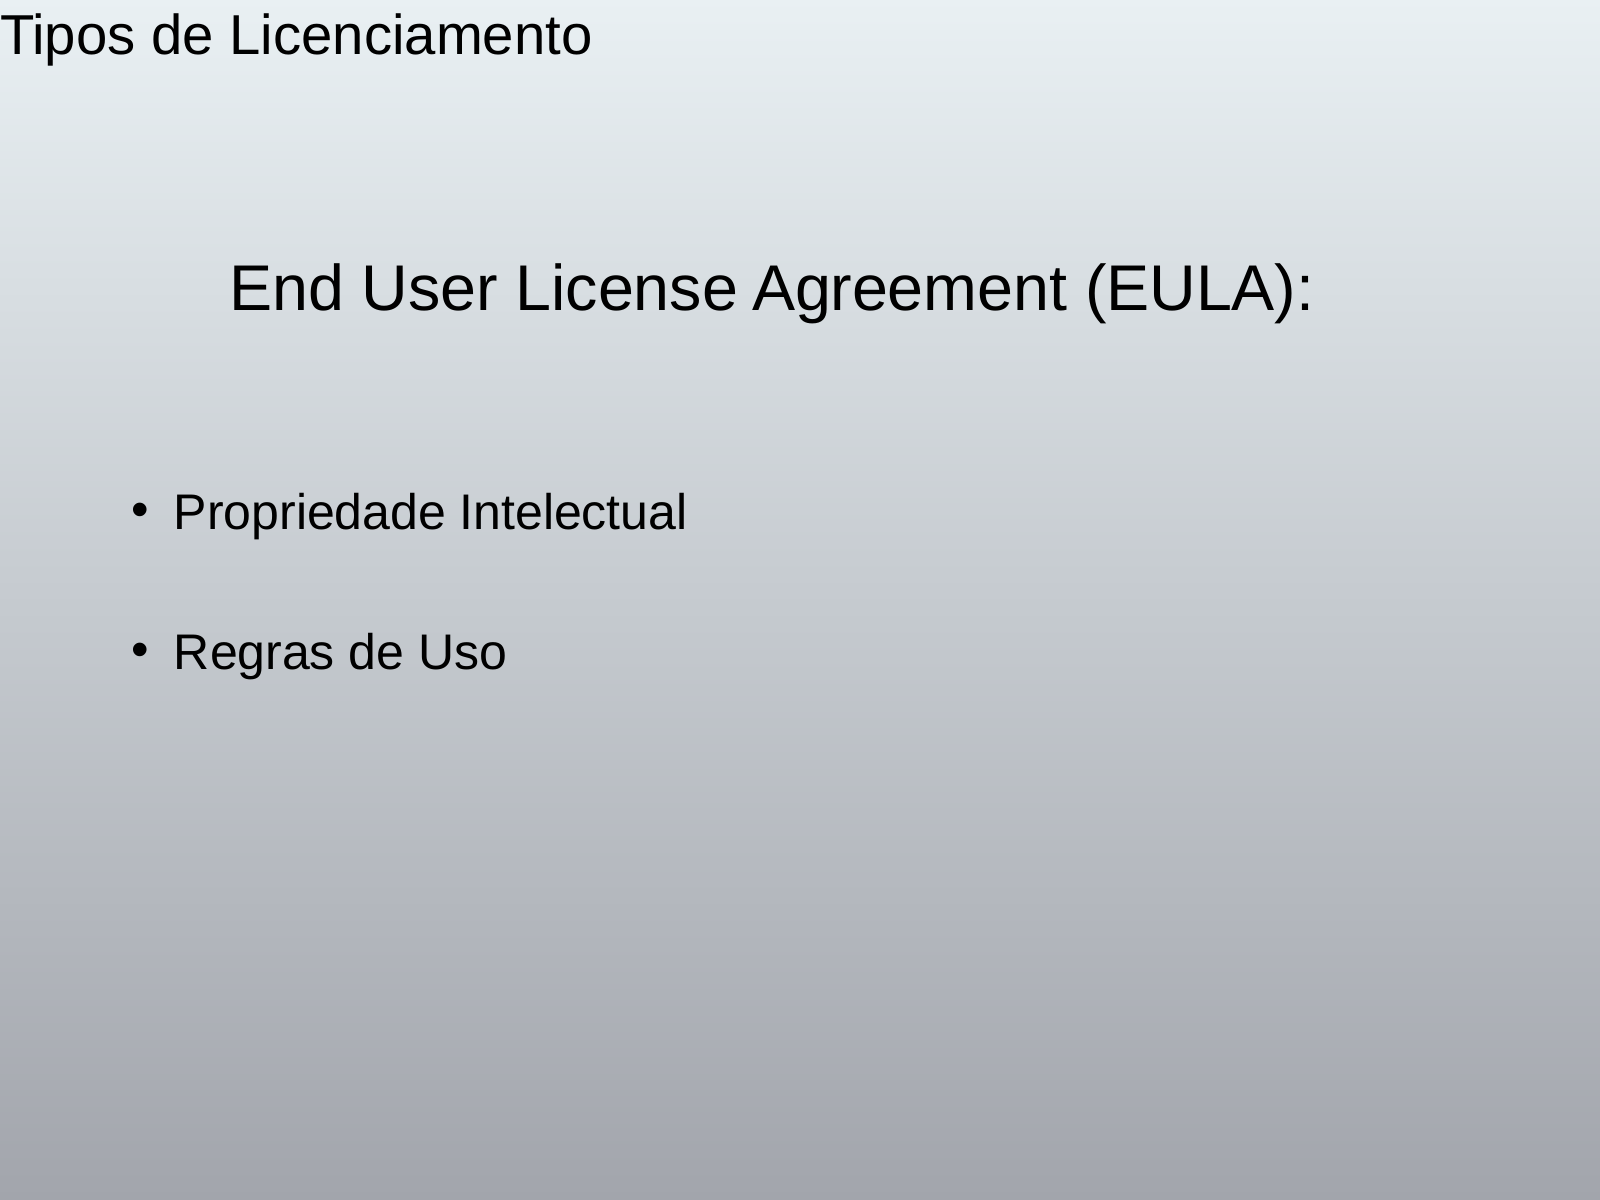

Tipos de Licenciamento
End User License Agreement (EULA):
Propriedade Intelectual

Regras de Uso